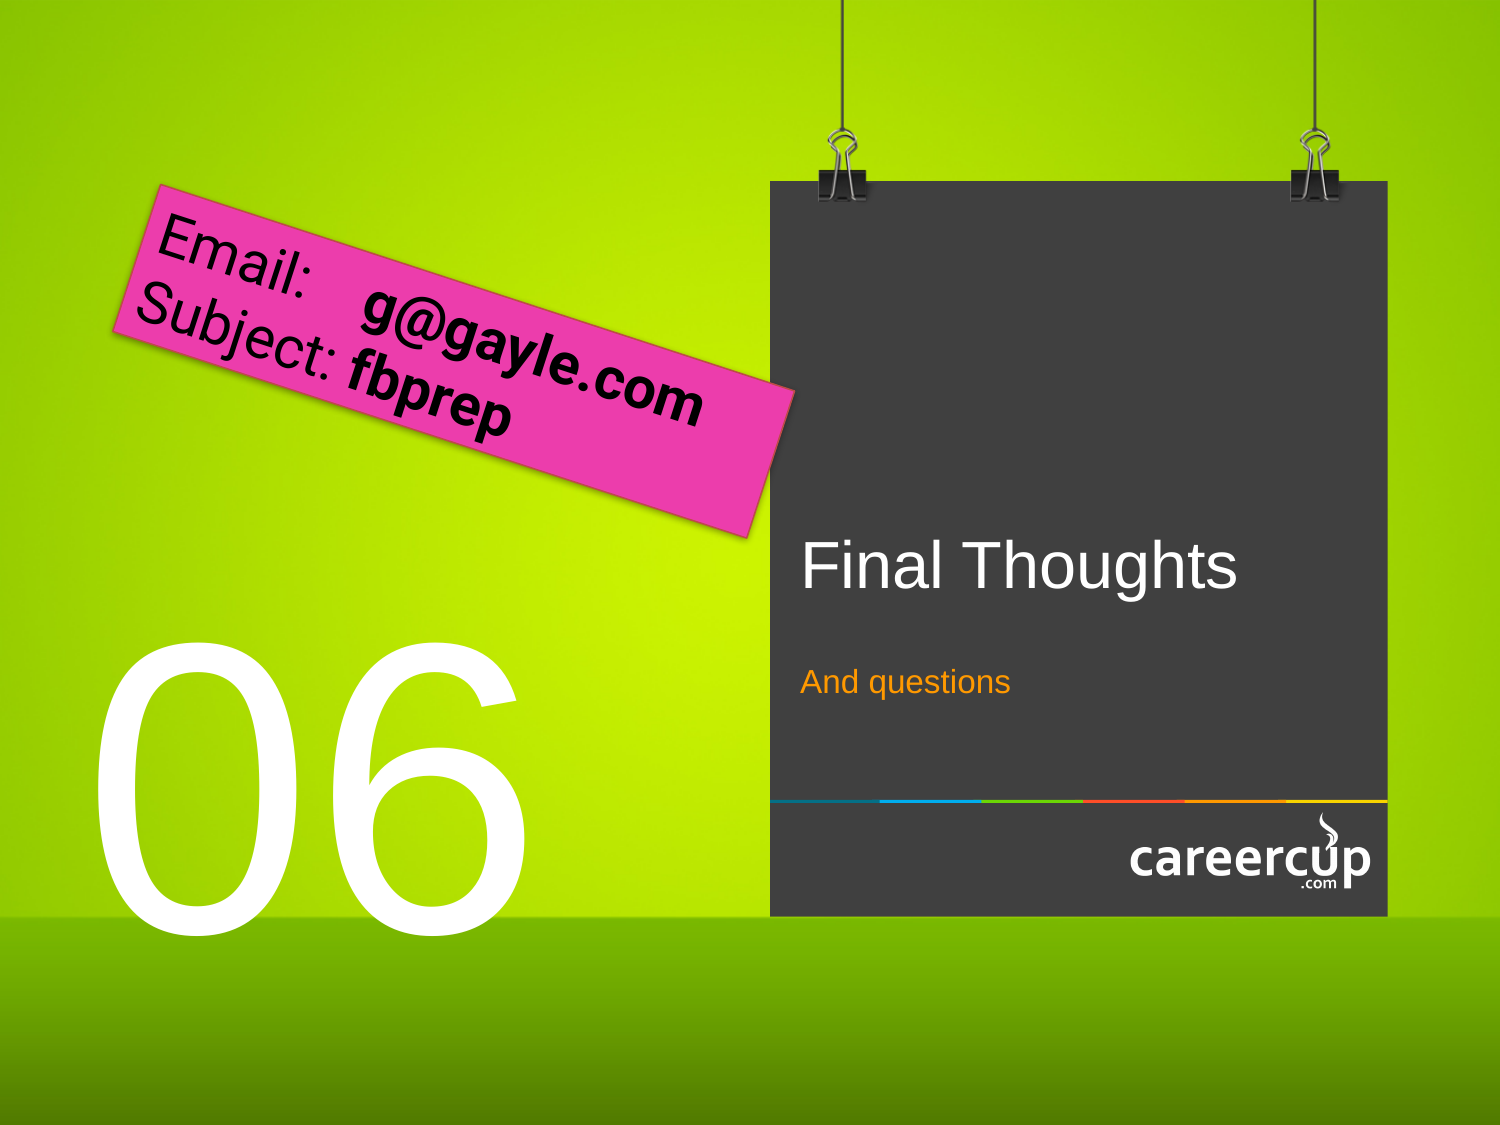

Email:    g@gayle.com
Subject: fbprep
Final Thoughts
06
And questions